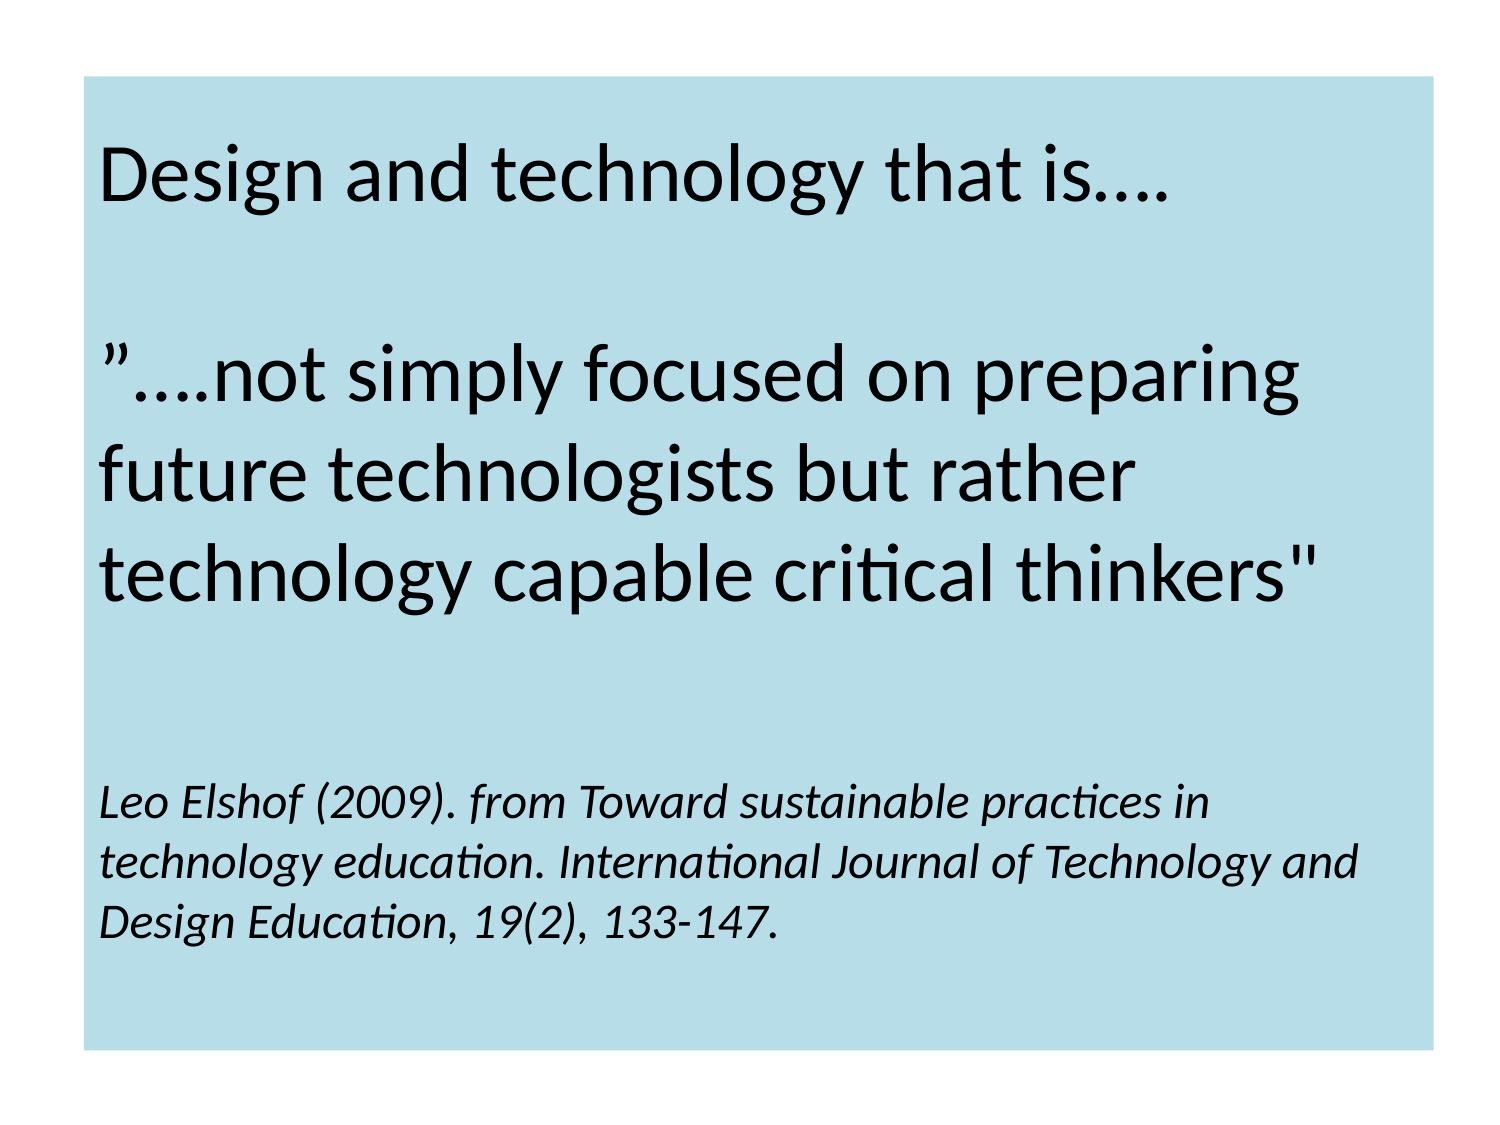

# Design and technology that is….   ”….not simply focused on preparing future technologists but rather technology capable critical thinkers"   Leo Elshof (2009). from Toward sustainable practices in technology education. International Journal of Technology and Design Education, 19(2), 133-147.